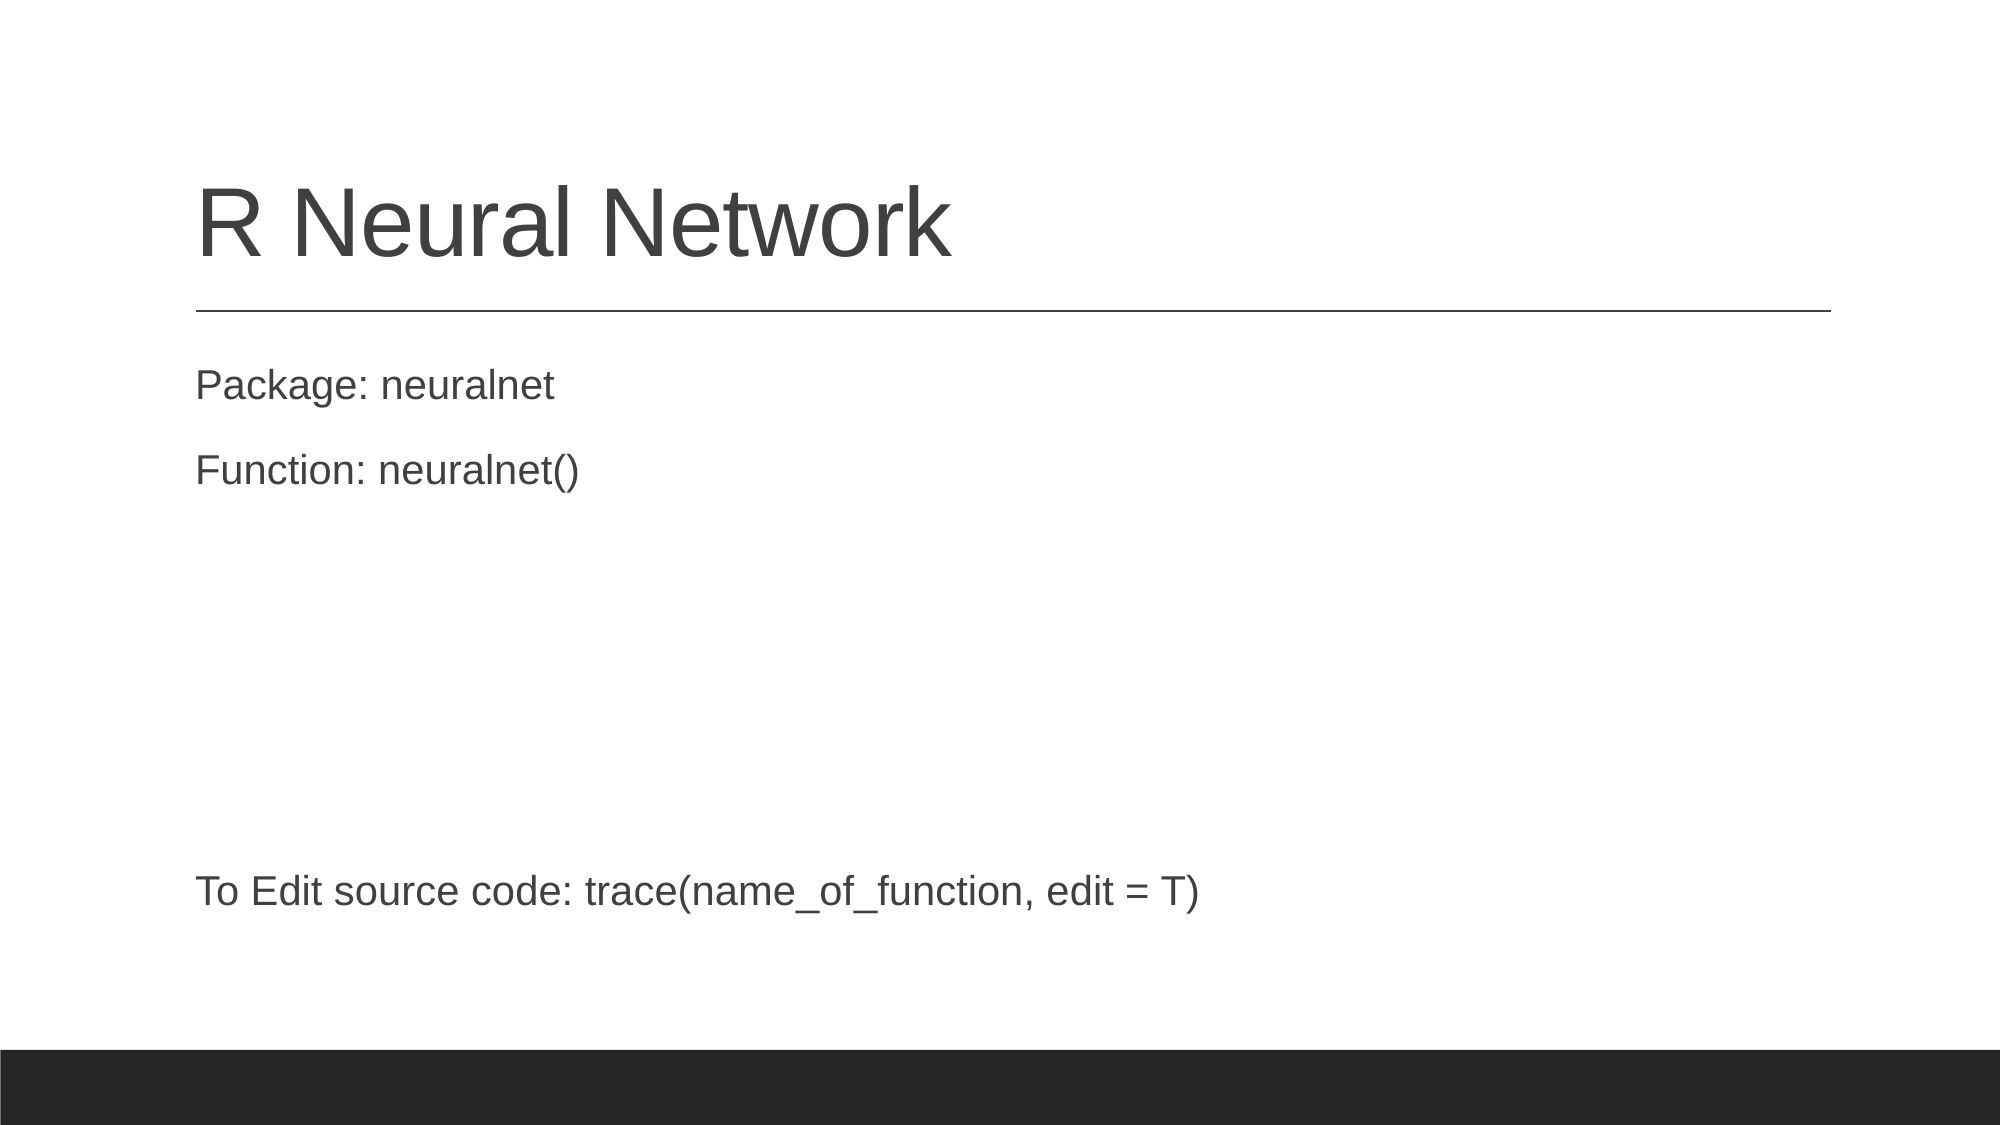

# R Neural Network
Package: neuralnet
Function: neuralnet()

To Edit source code: trace(name_of_function, edit = T)